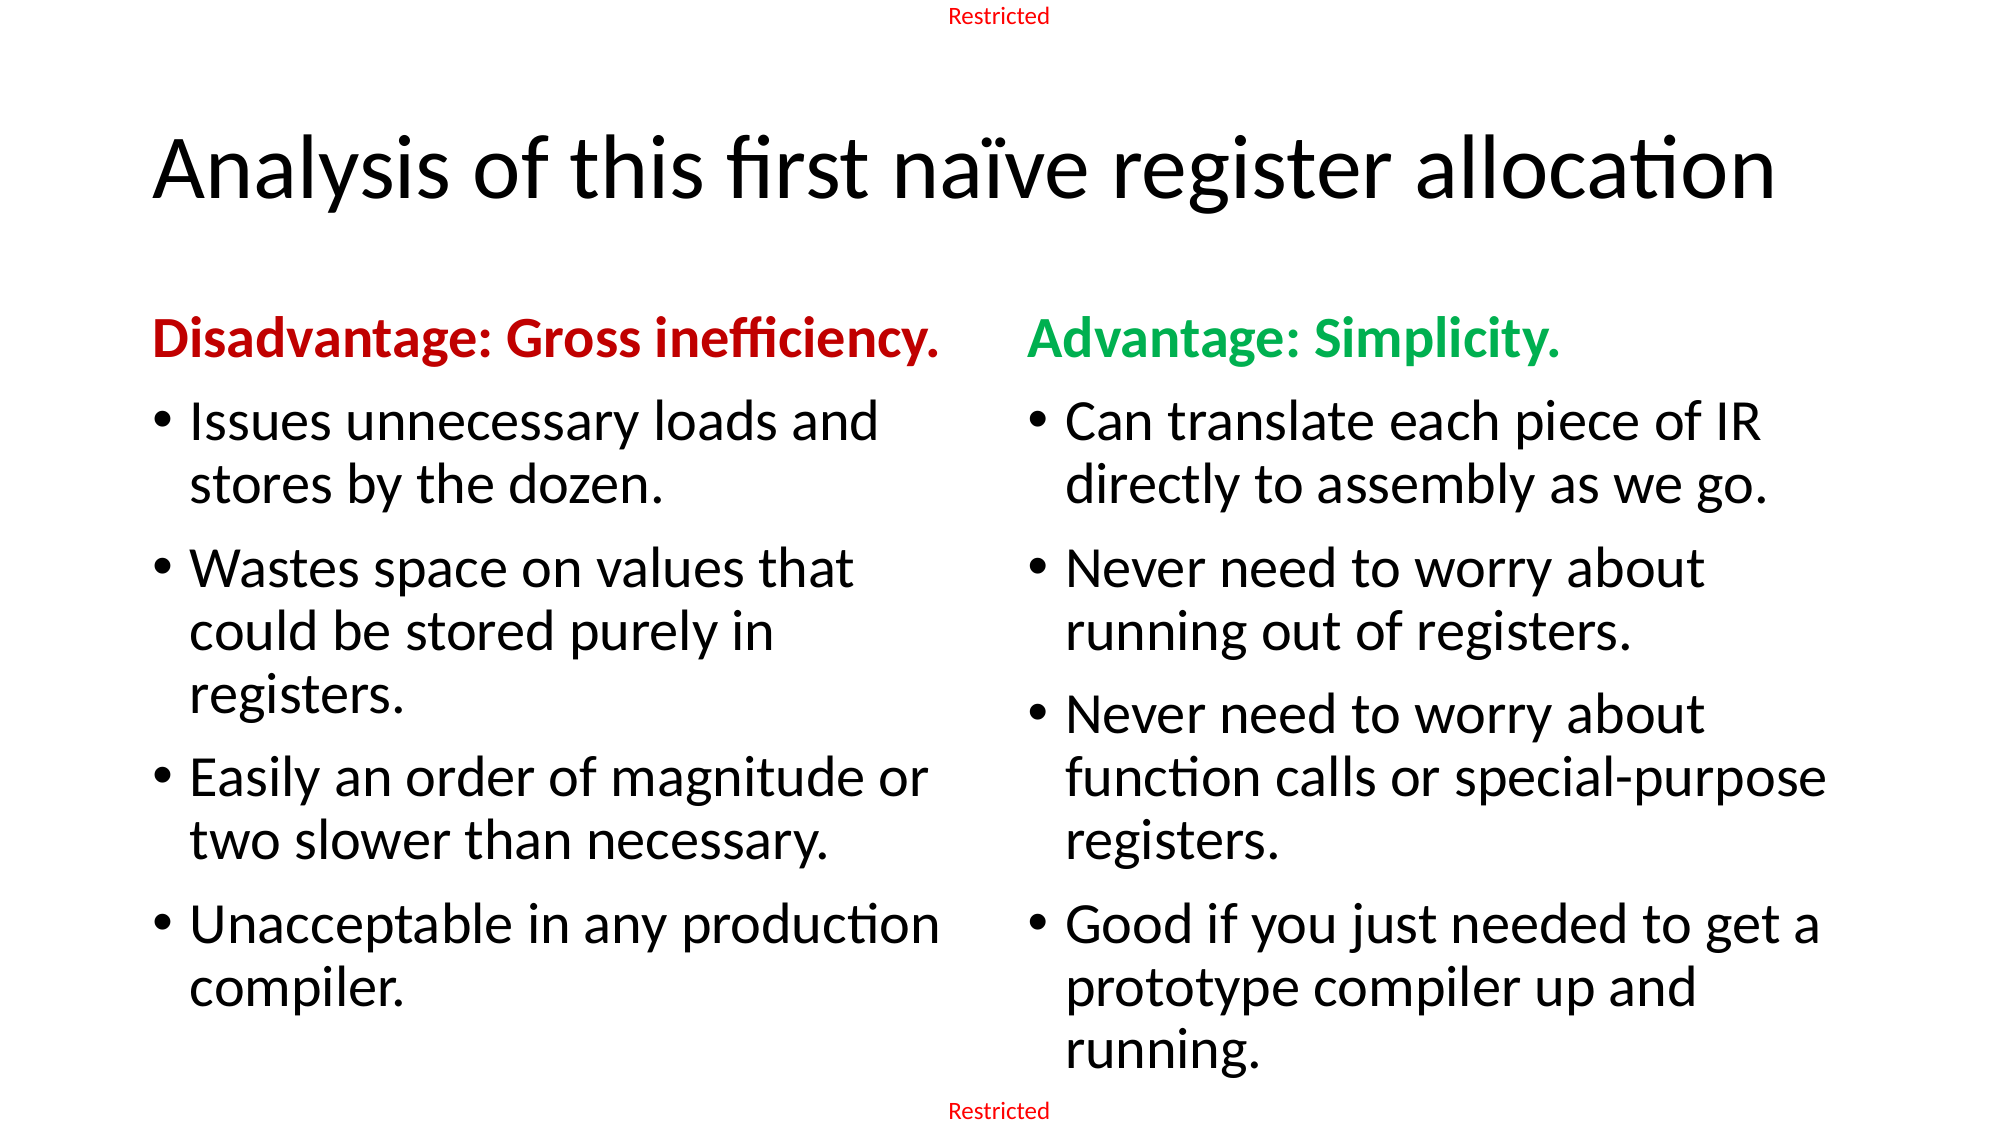

# Analysis of this first naïve register allocation
Disadvantage: Gross inefficiency.
Issues unnecessary loads and stores by the dozen.
Wastes space on values that could be stored purely in registers.
Easily an order of magnitude or two slower than necessary.
Unacceptable in any production compiler.
Advantage: Simplicity.
Can translate each piece of IR directly to assembly as we go.
Never need to worry about running out of registers.
Never need to worry about function calls or special-purpose registers.
Good if you just needed to get a prototype compiler up and running.